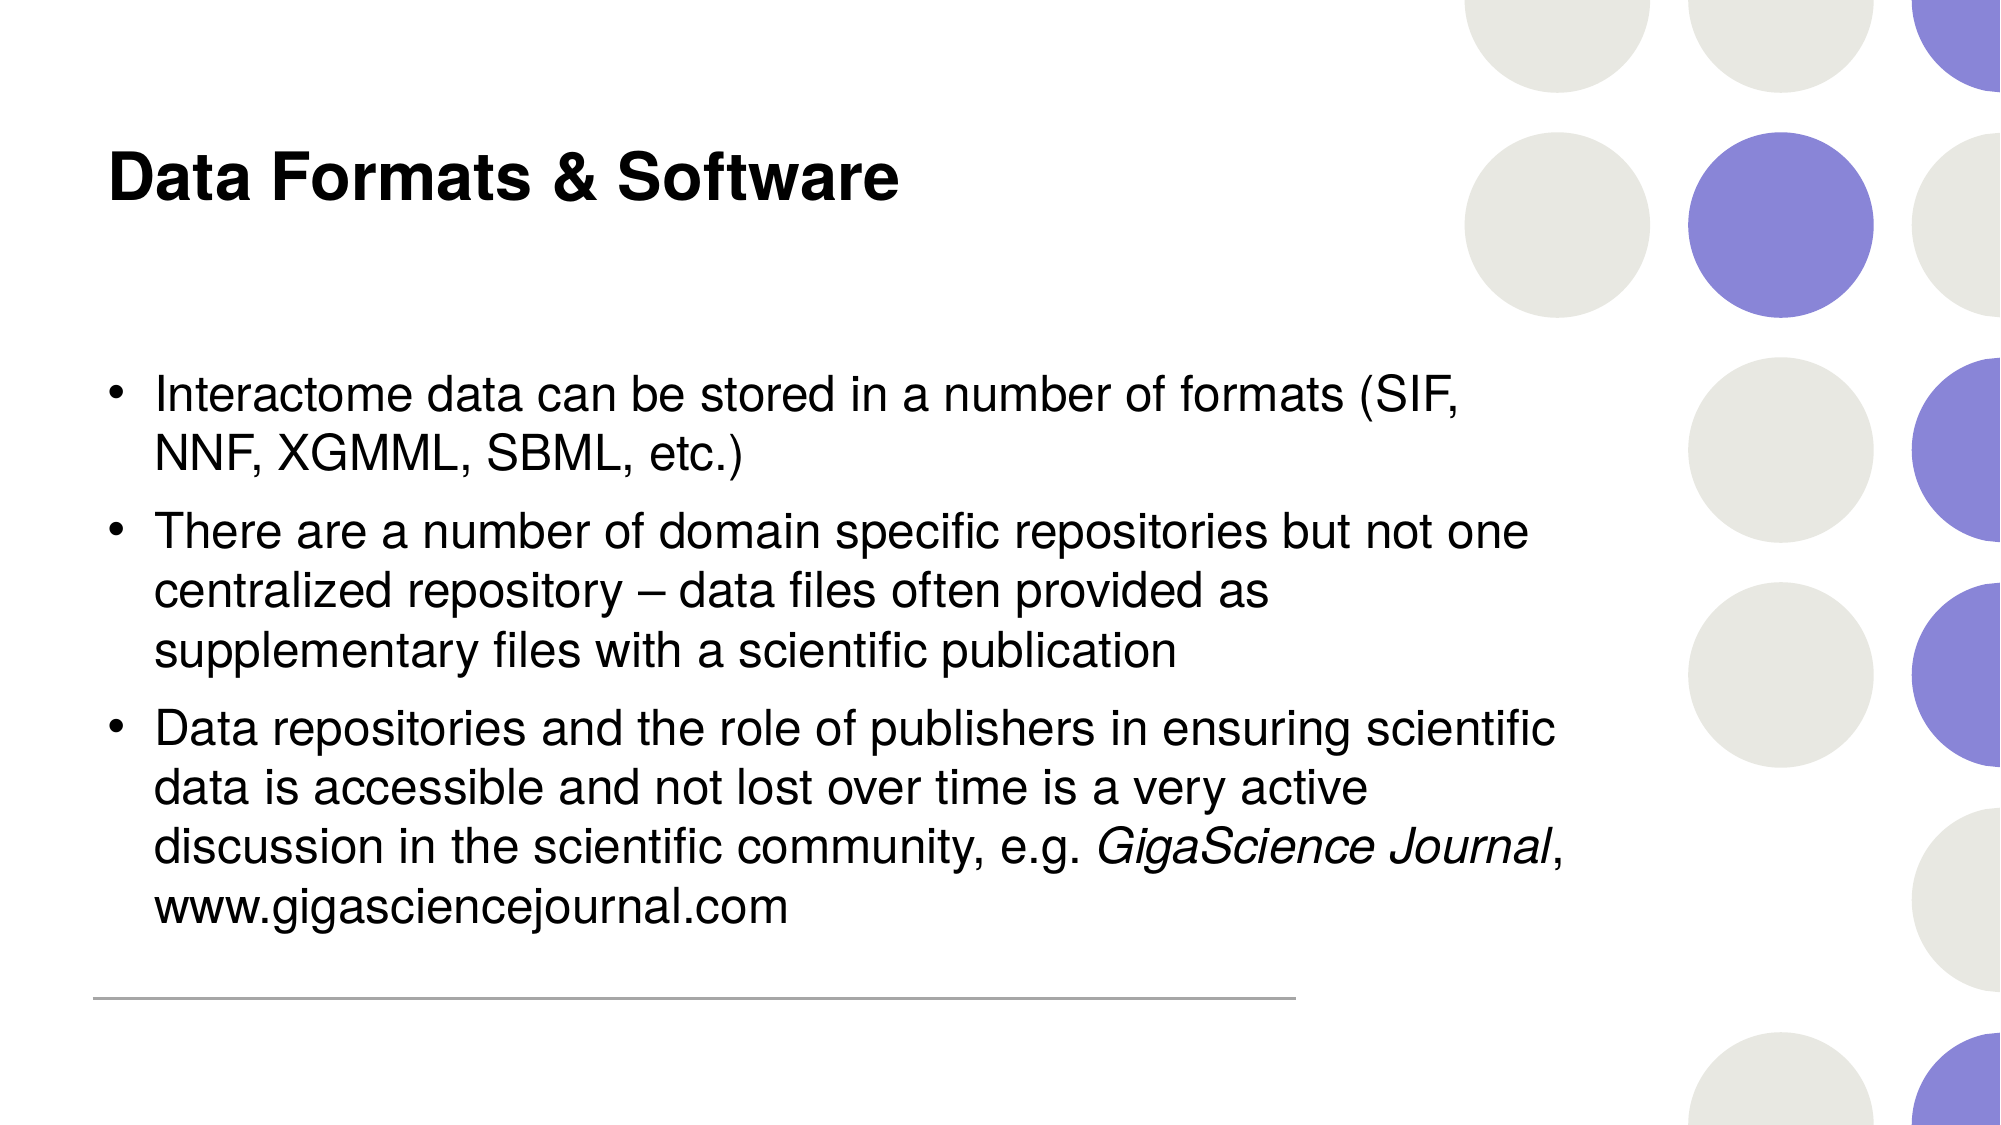

# Data Formats & Software
Interactome data can be stored in a number of formats (SIF, NNF, XGMML, SBML, etc.)
There are a number of domain specific repositories but not one centralized repository – data files often provided as supplementary files with a scientific publication
Data repositories and the role of publishers in ensuring scientific data is accessible and not lost over time is a very active discussion in the scientific community, e.g. GigaScience Journal, www.gigasciencejournal.com